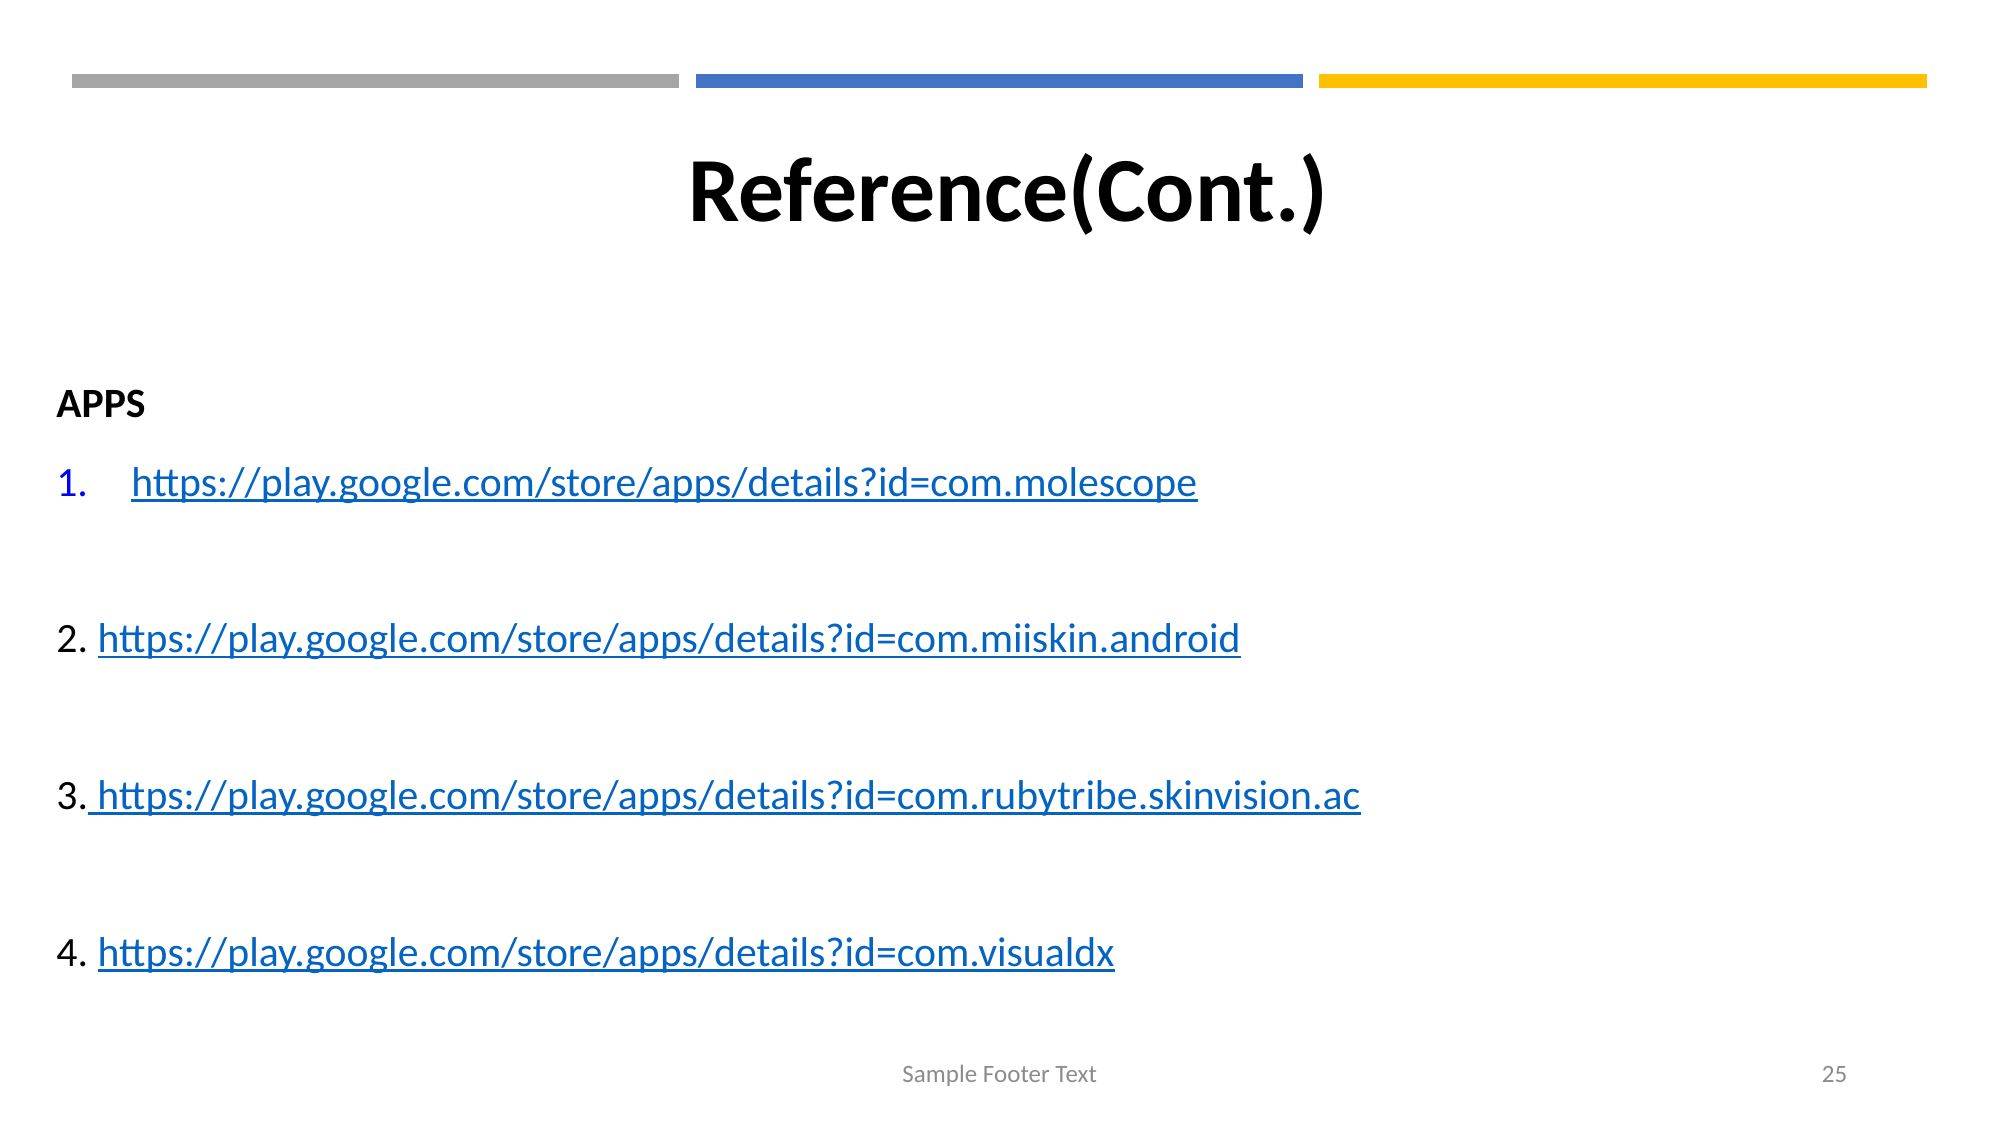

Reference(Cont.)

APPS
https://play.google.com/store/apps/details?id=com.molescope

2. https://play.google.com/store/apps/details?id=com.miiskin.android

3. https://play.google.com/store/apps/details?id=com.rubytribe.skinvision.ac

4. https://play.google.com/store/apps/details?id=com.visualdx

Sample Footer Text
25